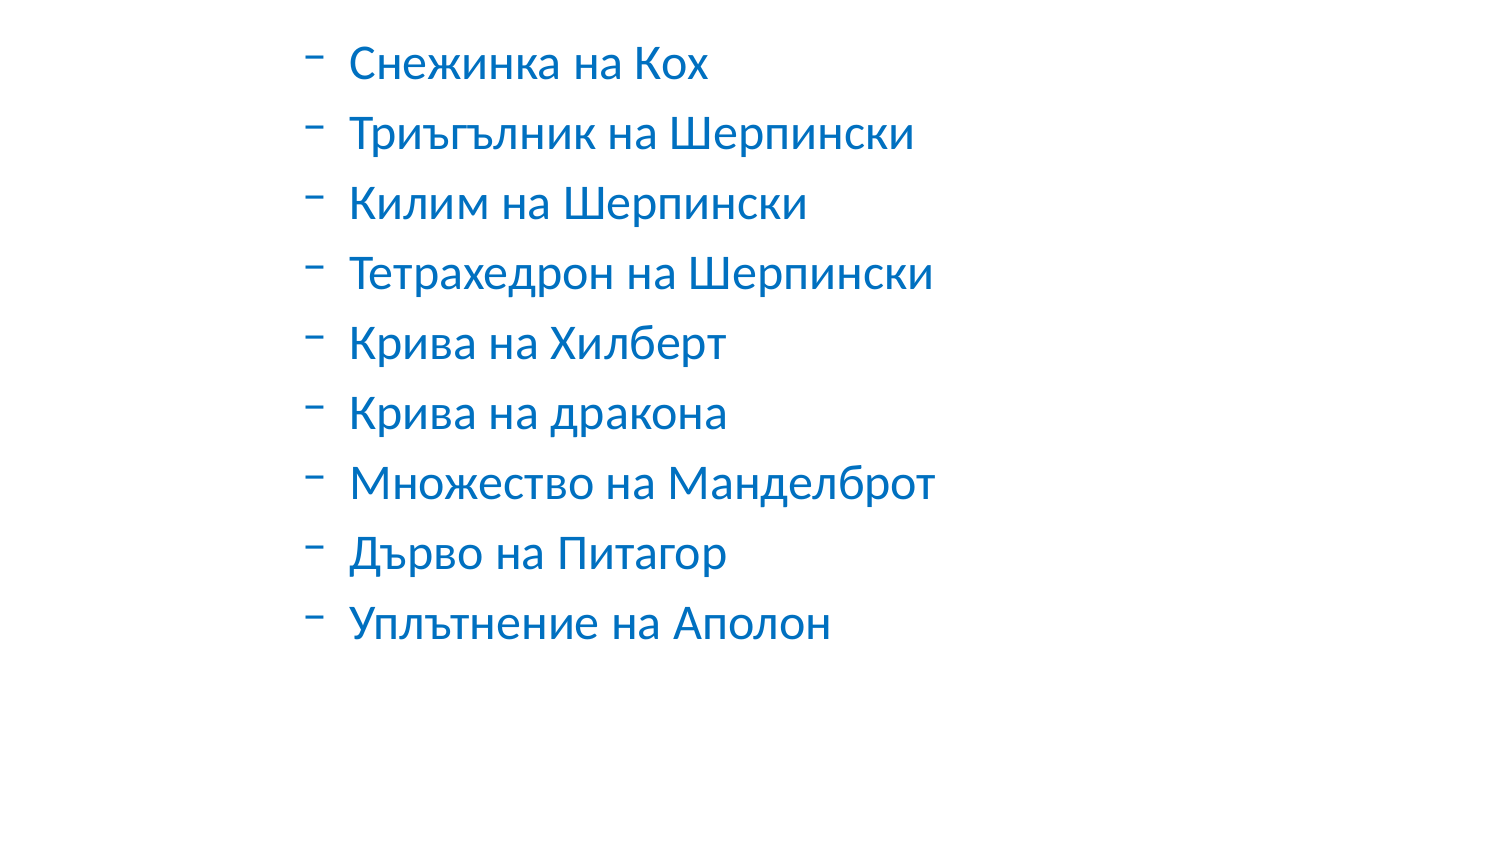

Снежинка на Кох
Триъгълник на Шерпински
Килим на Шерпински
Тетрахедрон на Шерпински
Крива на Хилберт
Крива на дракона
Множество на Манделброт
Дърво на Питагор
Уплътнение на Аполон